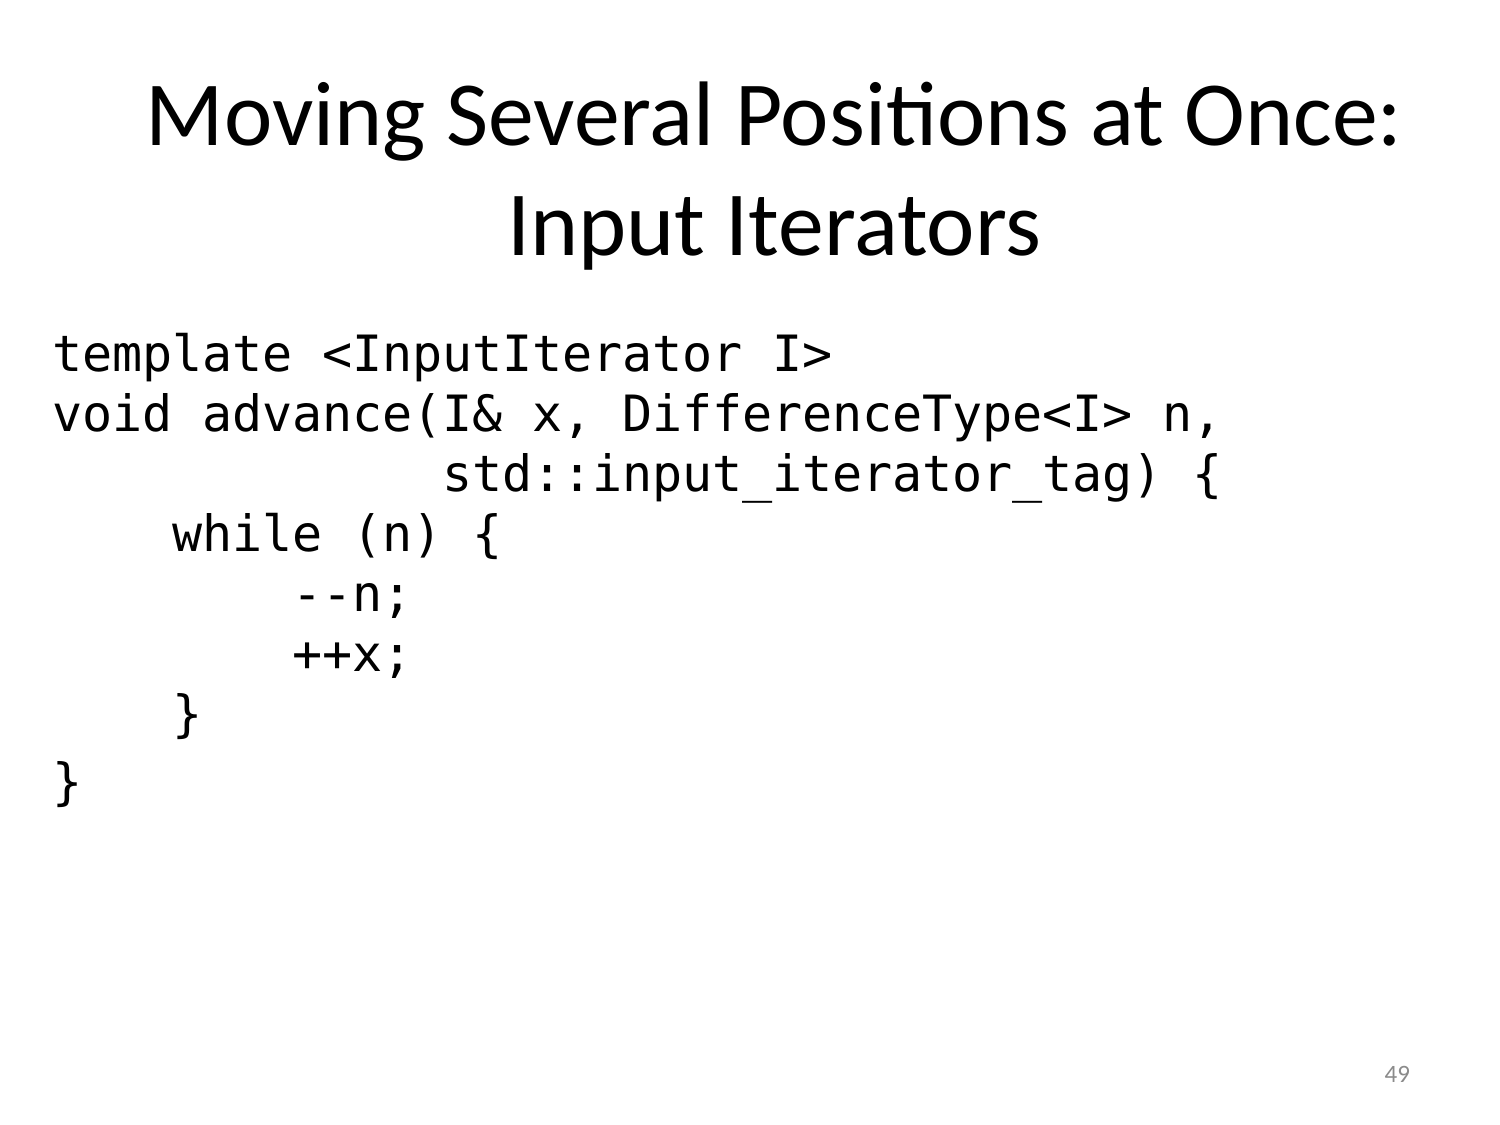

#
Moving Several Positions at Once:
Input Iterators
template <InputIterator I>
void advance(I& x, DifferenceType<I> n,
             std::input_iterator_tag) {
    while (n) {
        --n;
        ++x;
    }
}
49